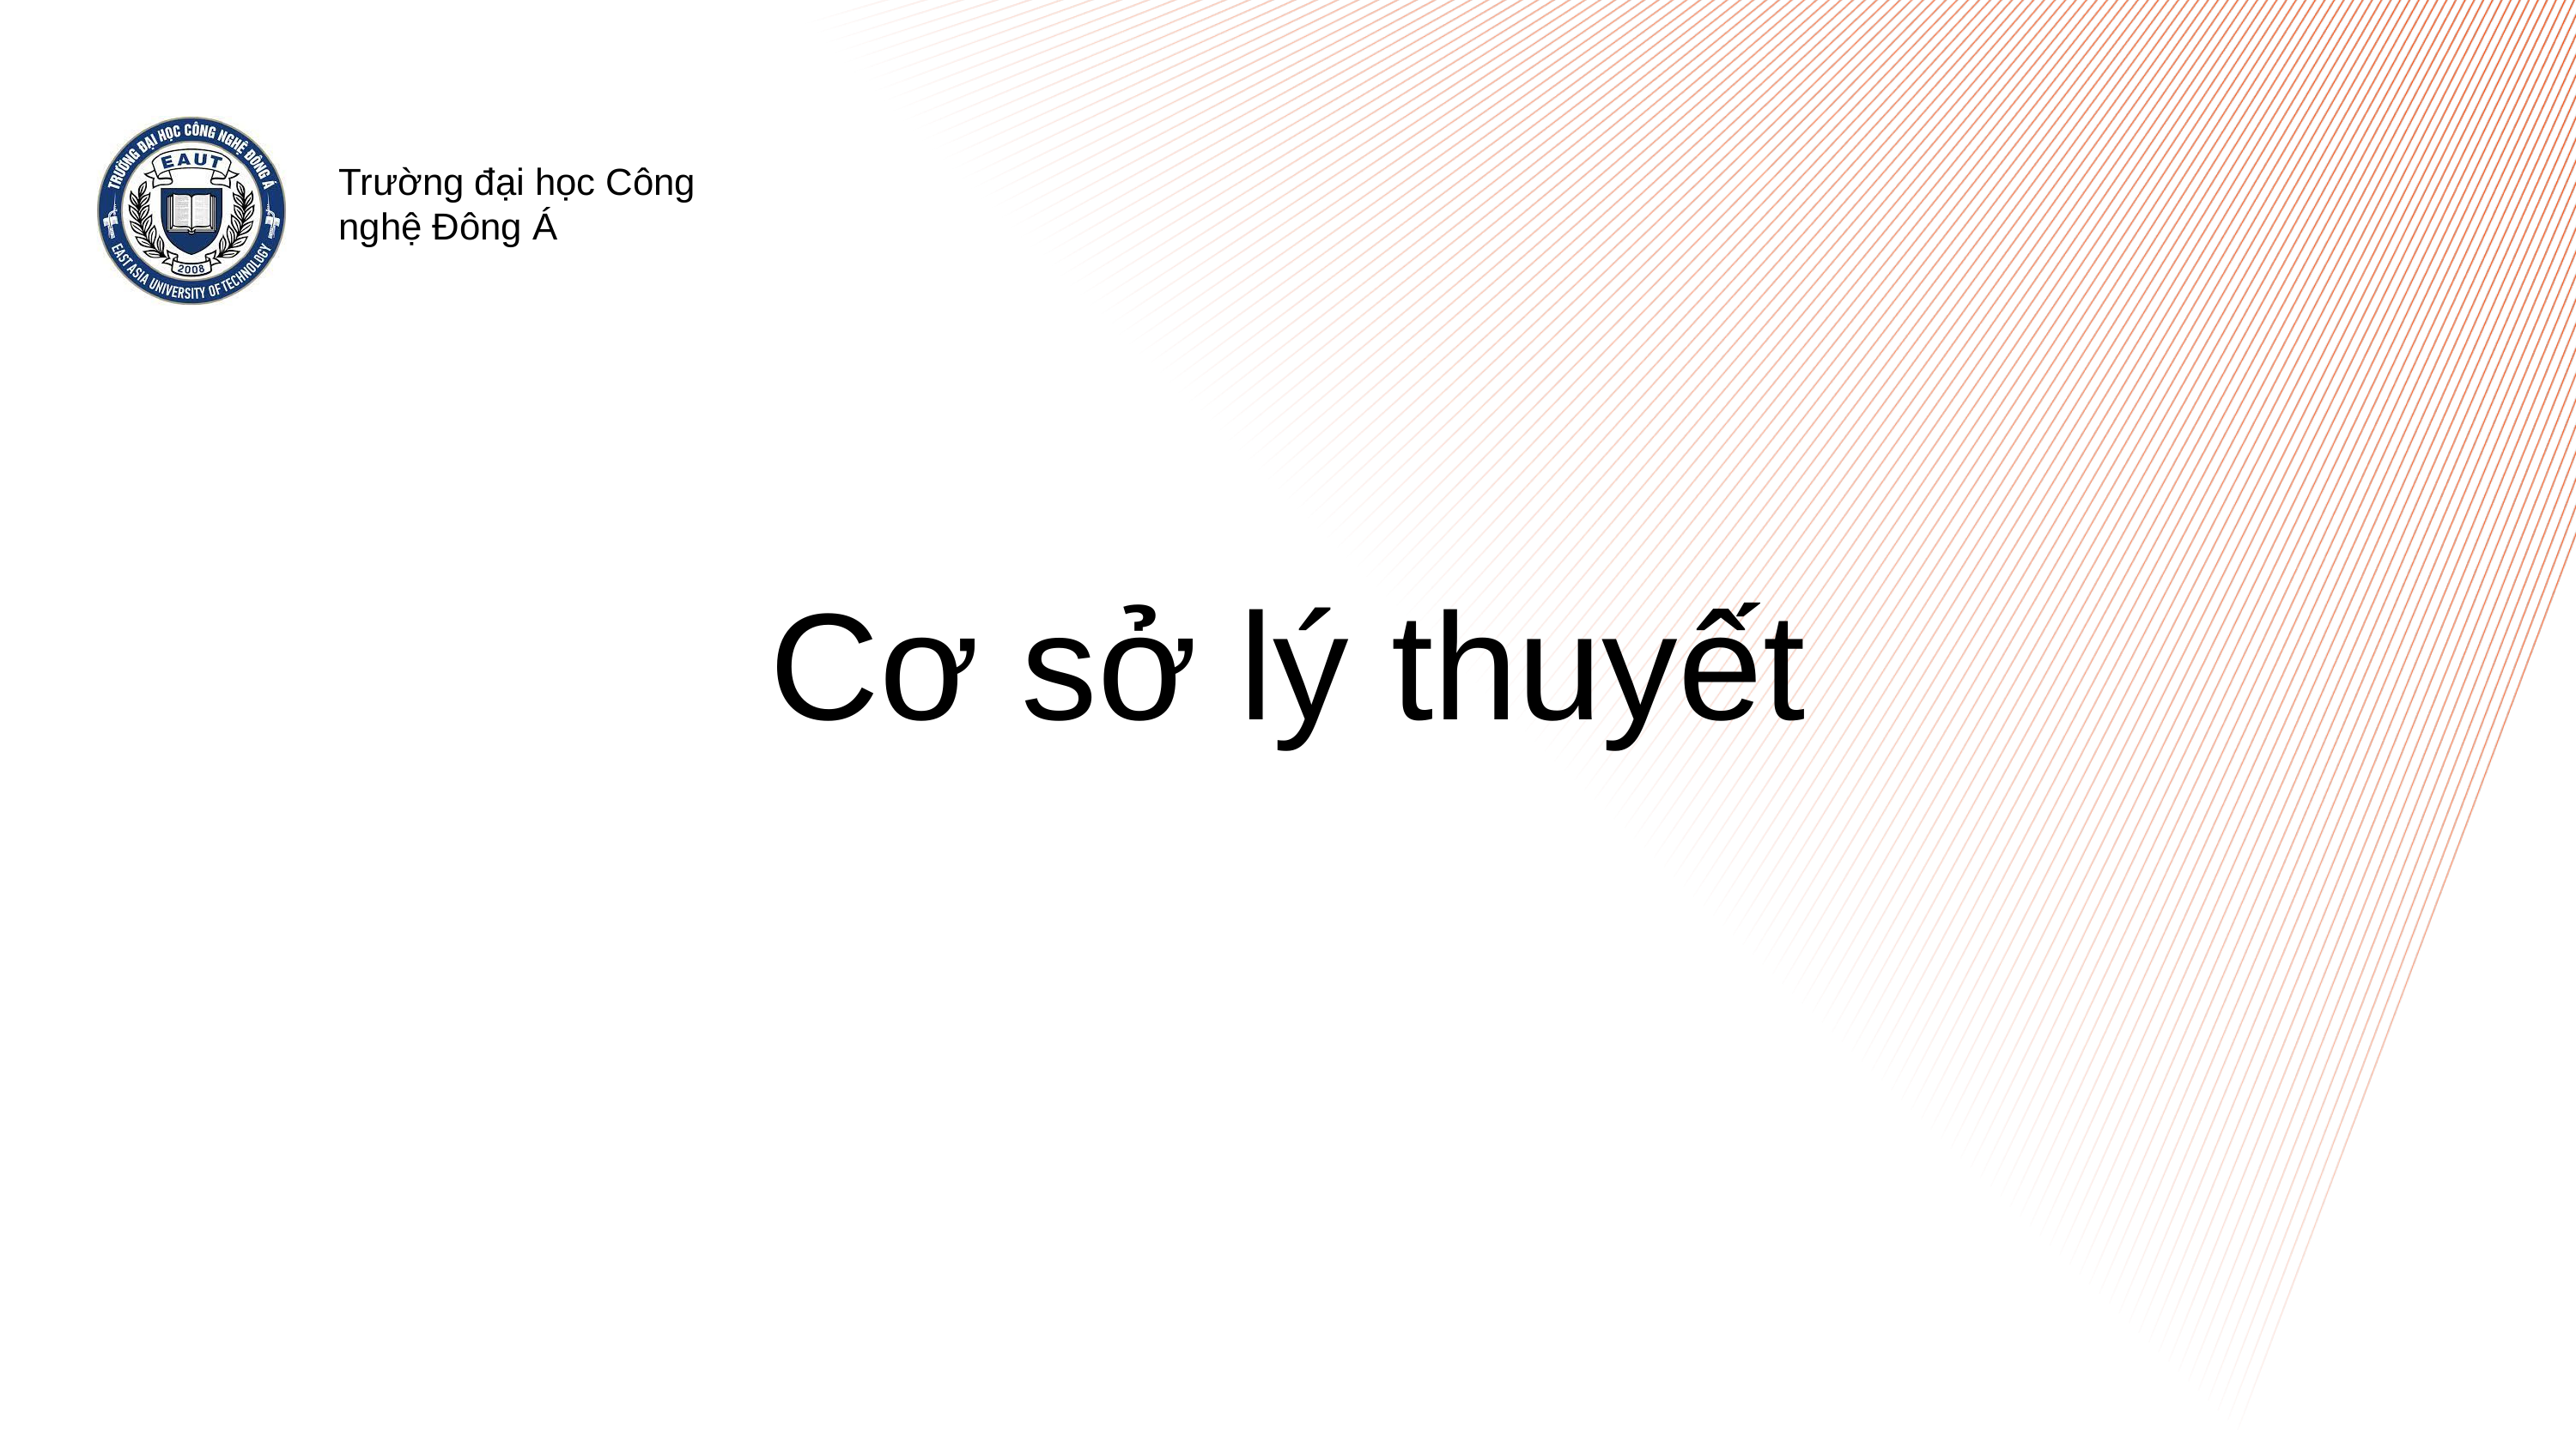

Trường đại học Công nghệ Đông Á
Cơ sở lý thuyết